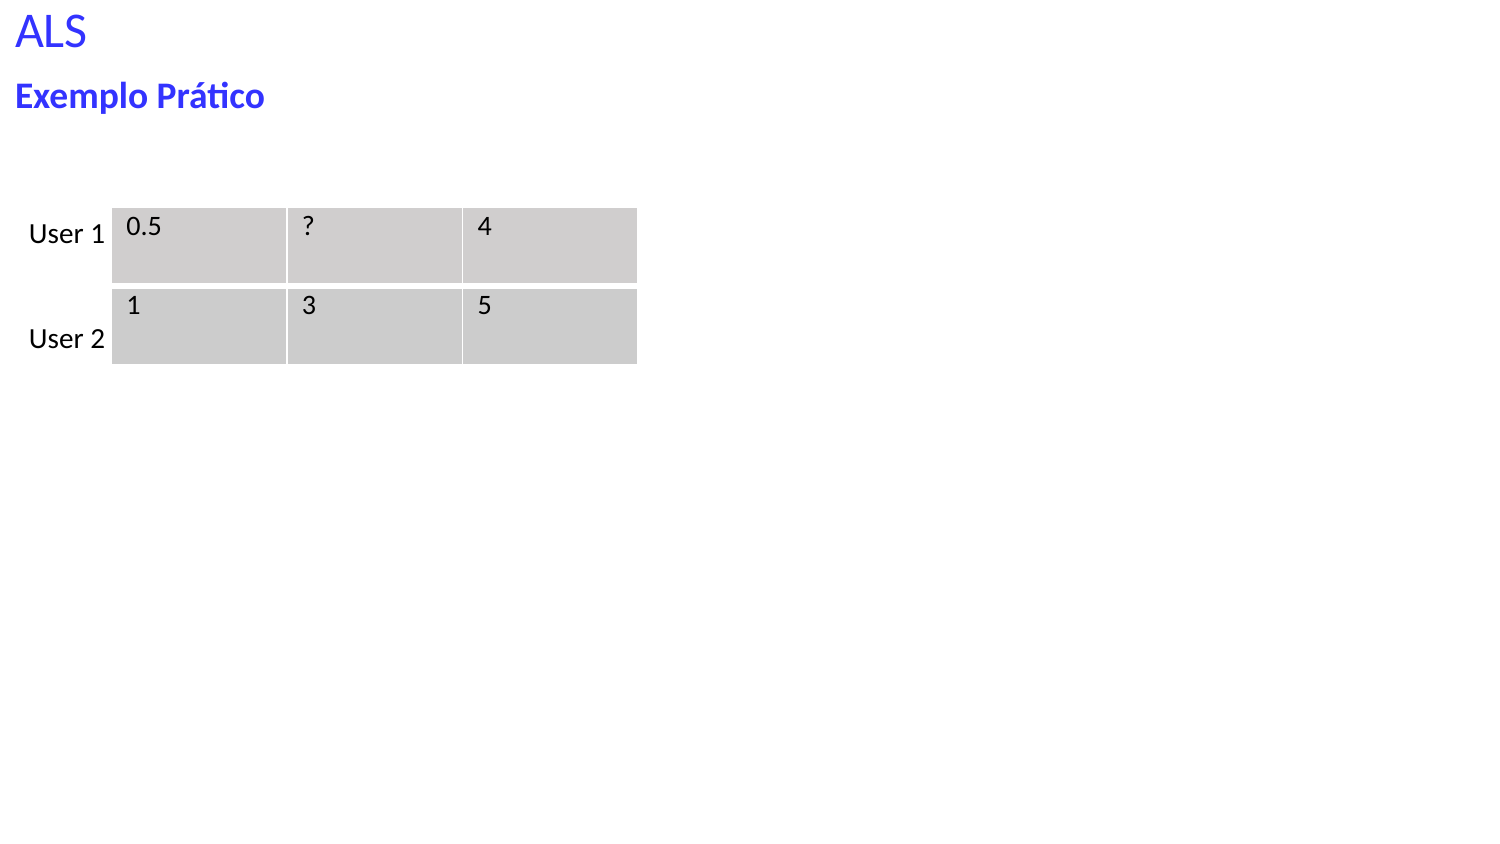

Exemplo Prático
# ALS
User 1

User 2
| 0.5 | ? | 4 |
| --- | --- | --- |
| 1 | 3 | 5 |